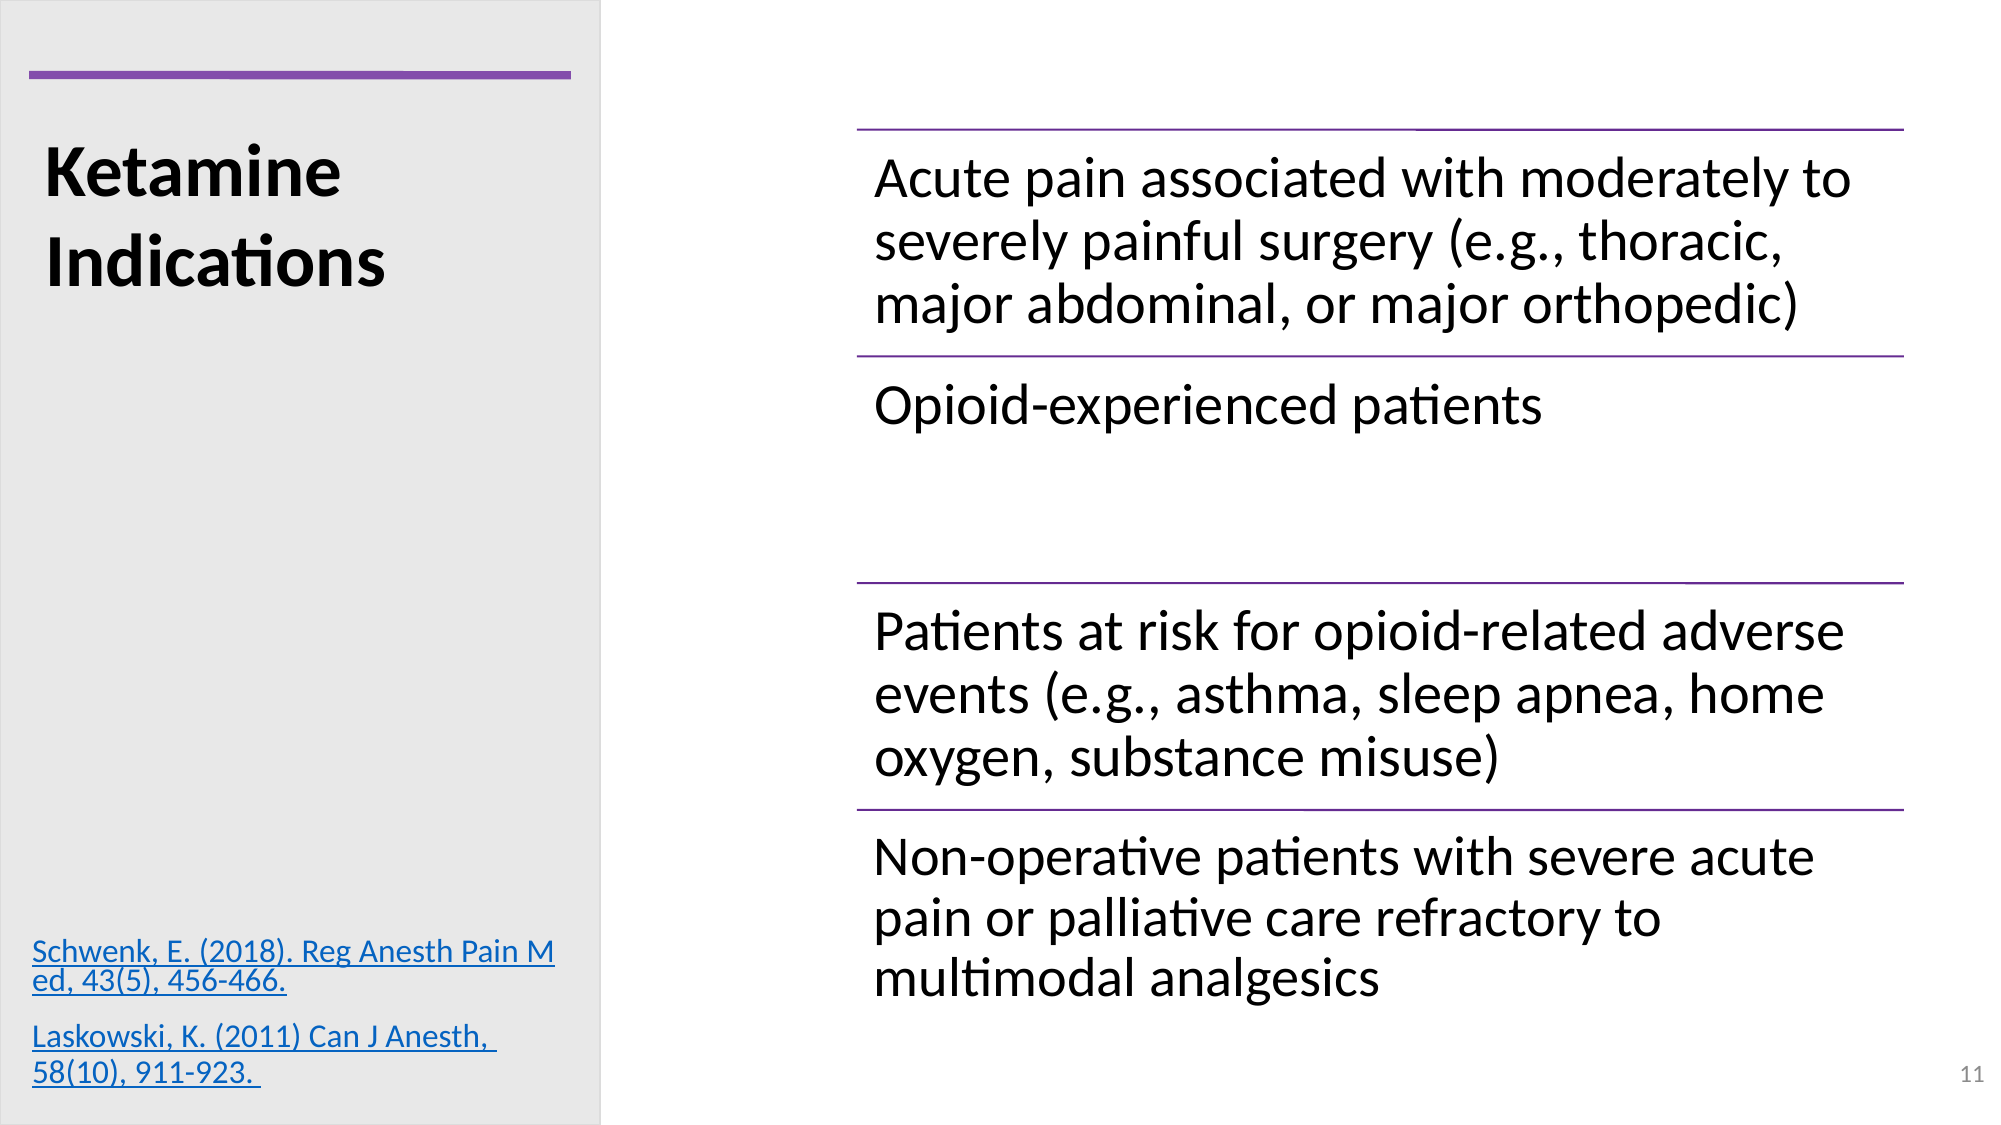

Ketamine Indications
Acute pain associated with moderately to severely painful surgery (e.g., thoracic, major abdominal, or major orthopedic)
Opioid-experienced patients
Patients at risk for opioid-related adverse events (e.g., asthma, sleep apnea, home oxygen, substance misuse)
Non-operative patients with severe acute pain or palliative care refractory to multimodal analgesics
Schwenk, E. (2018). Reg Anesth Pain Med, 43(5), 456-466.
Laskowski, K. (2011) Can J Anesth, 58(10), 911-923.
11